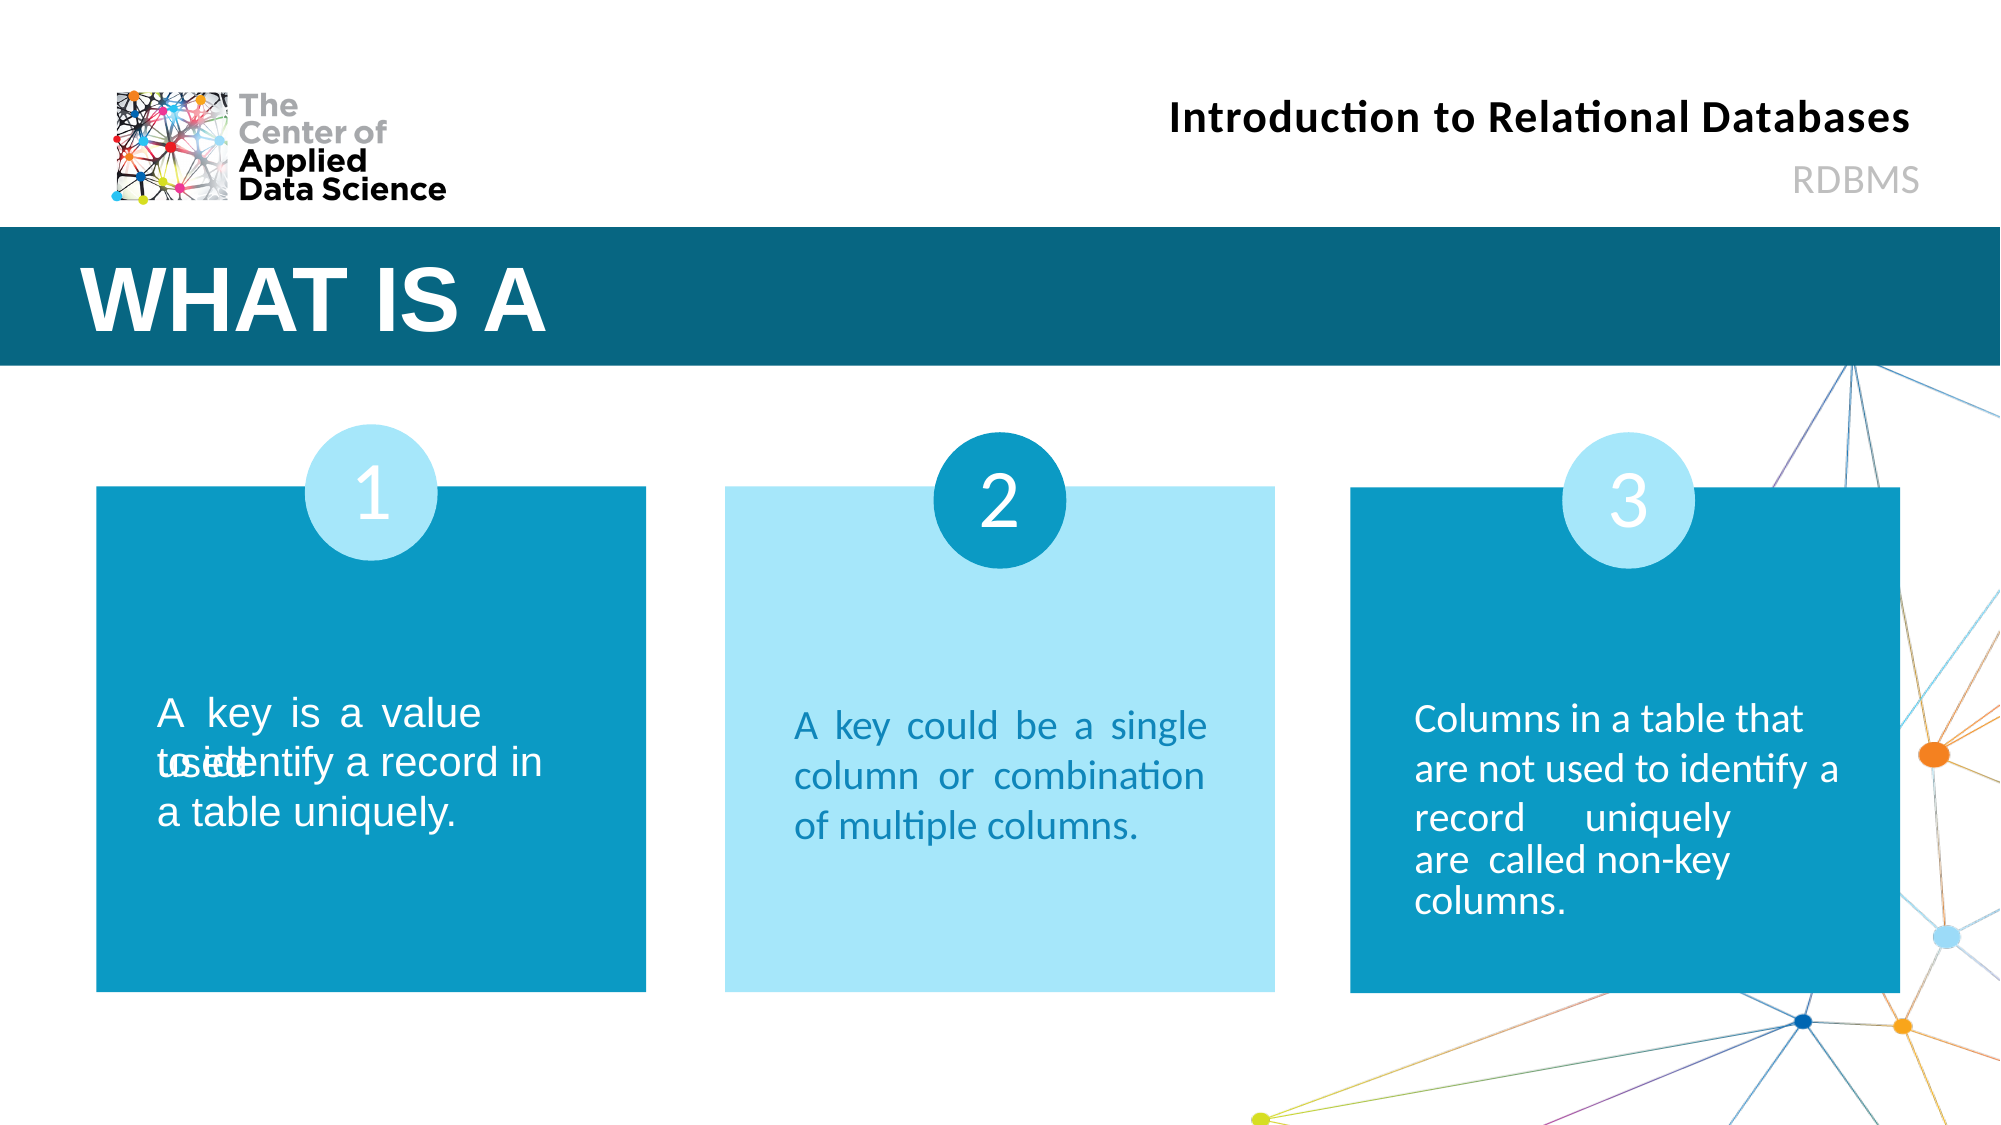

Introduction to Relational Databases
RDBMS

# WHAT IS A KEY?

1
2
3

A	key	is	a	value	used
Columns in a table that  are not used to identify a
A key could be a single  column or combination  of multiple columns.
to identify a record in
a table uniquely.
record	uniquely	are  called non-key columns.